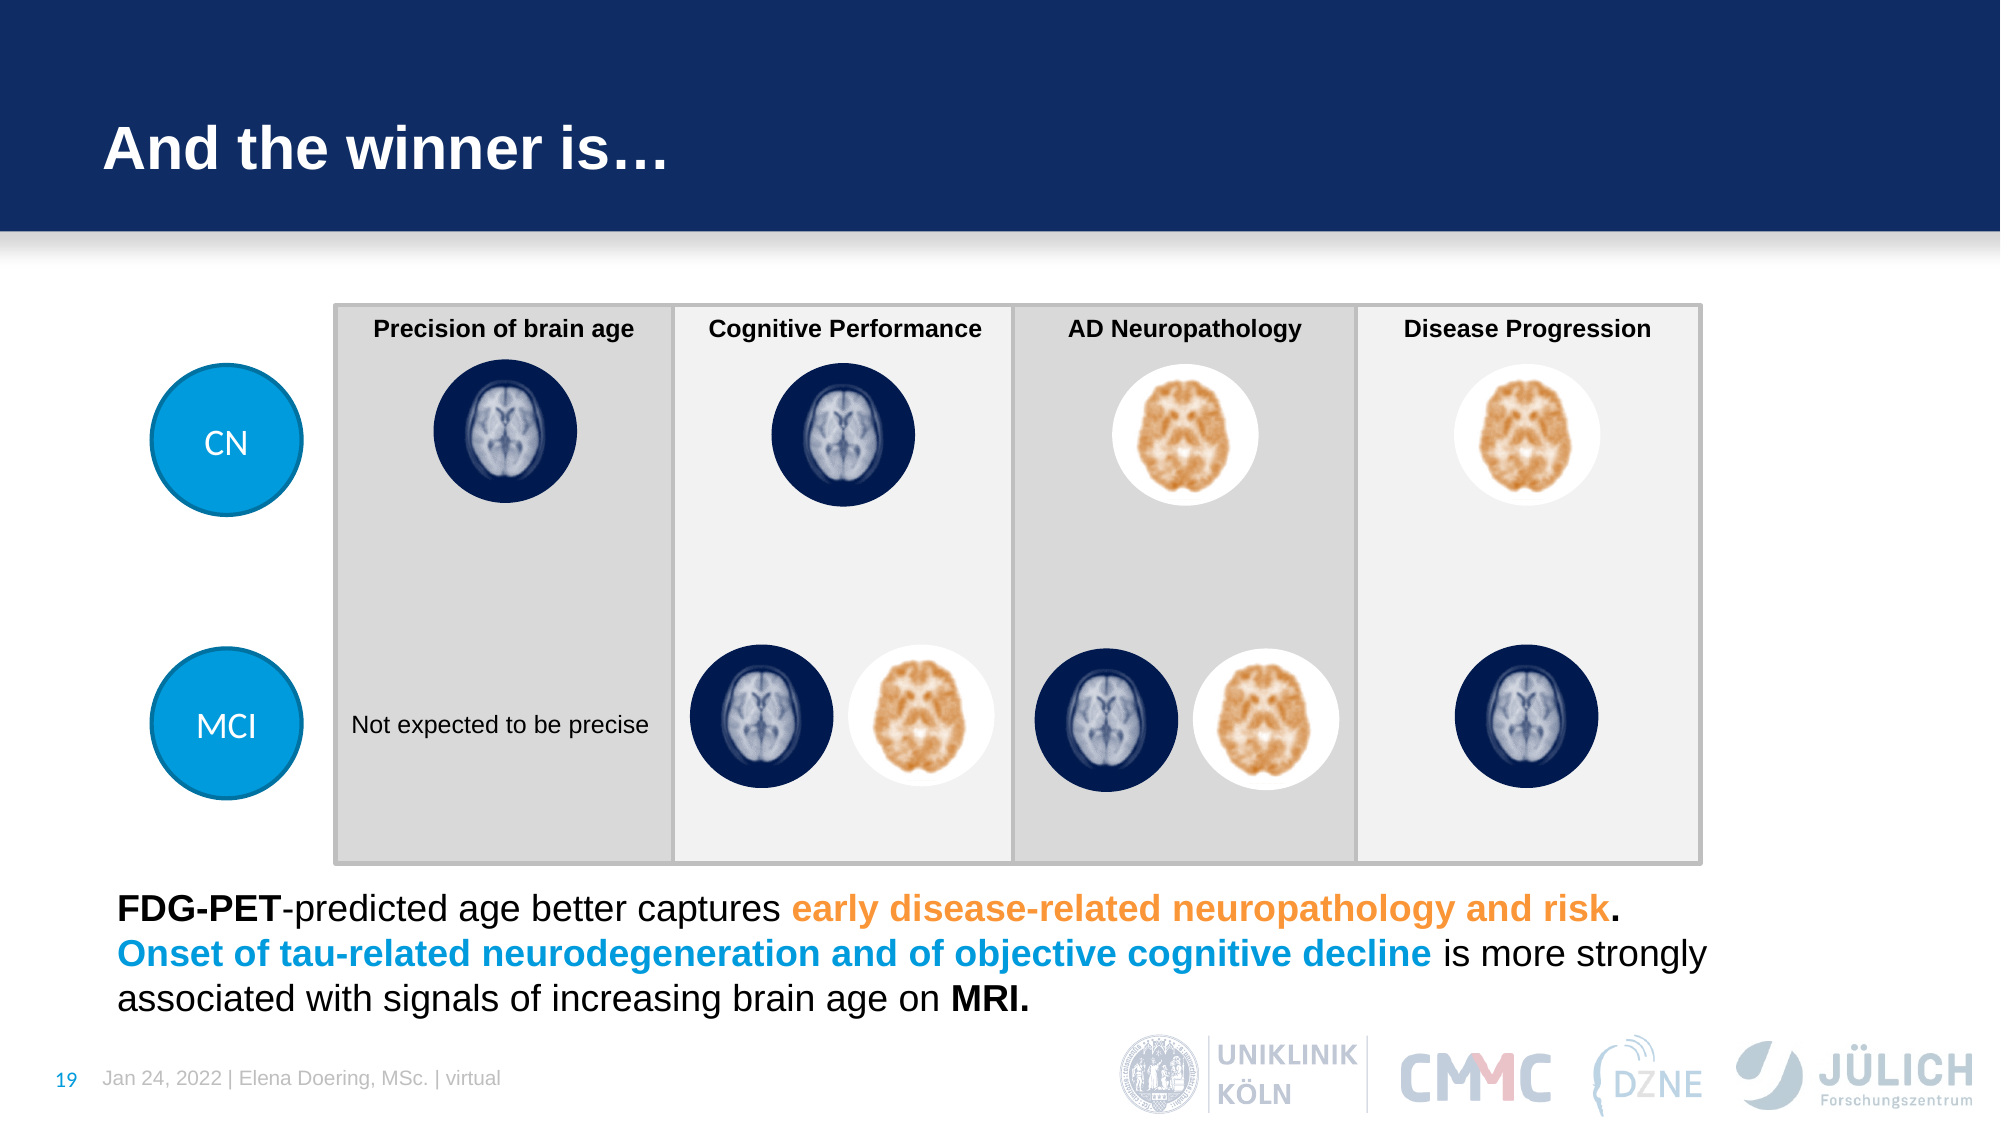

# And the winner is…
Precision of brain age
Cognitive Performance
AD Neuropathology
Disease Progression

CN

MCI

Not expected to be precise
FDG-PET-predicted age better captures early disease-related neuropathology and risk.
Onset of tau-related neurodegeneration and of objective cognitive decline is more strongly associated with signals of increasing brain age on MRI.